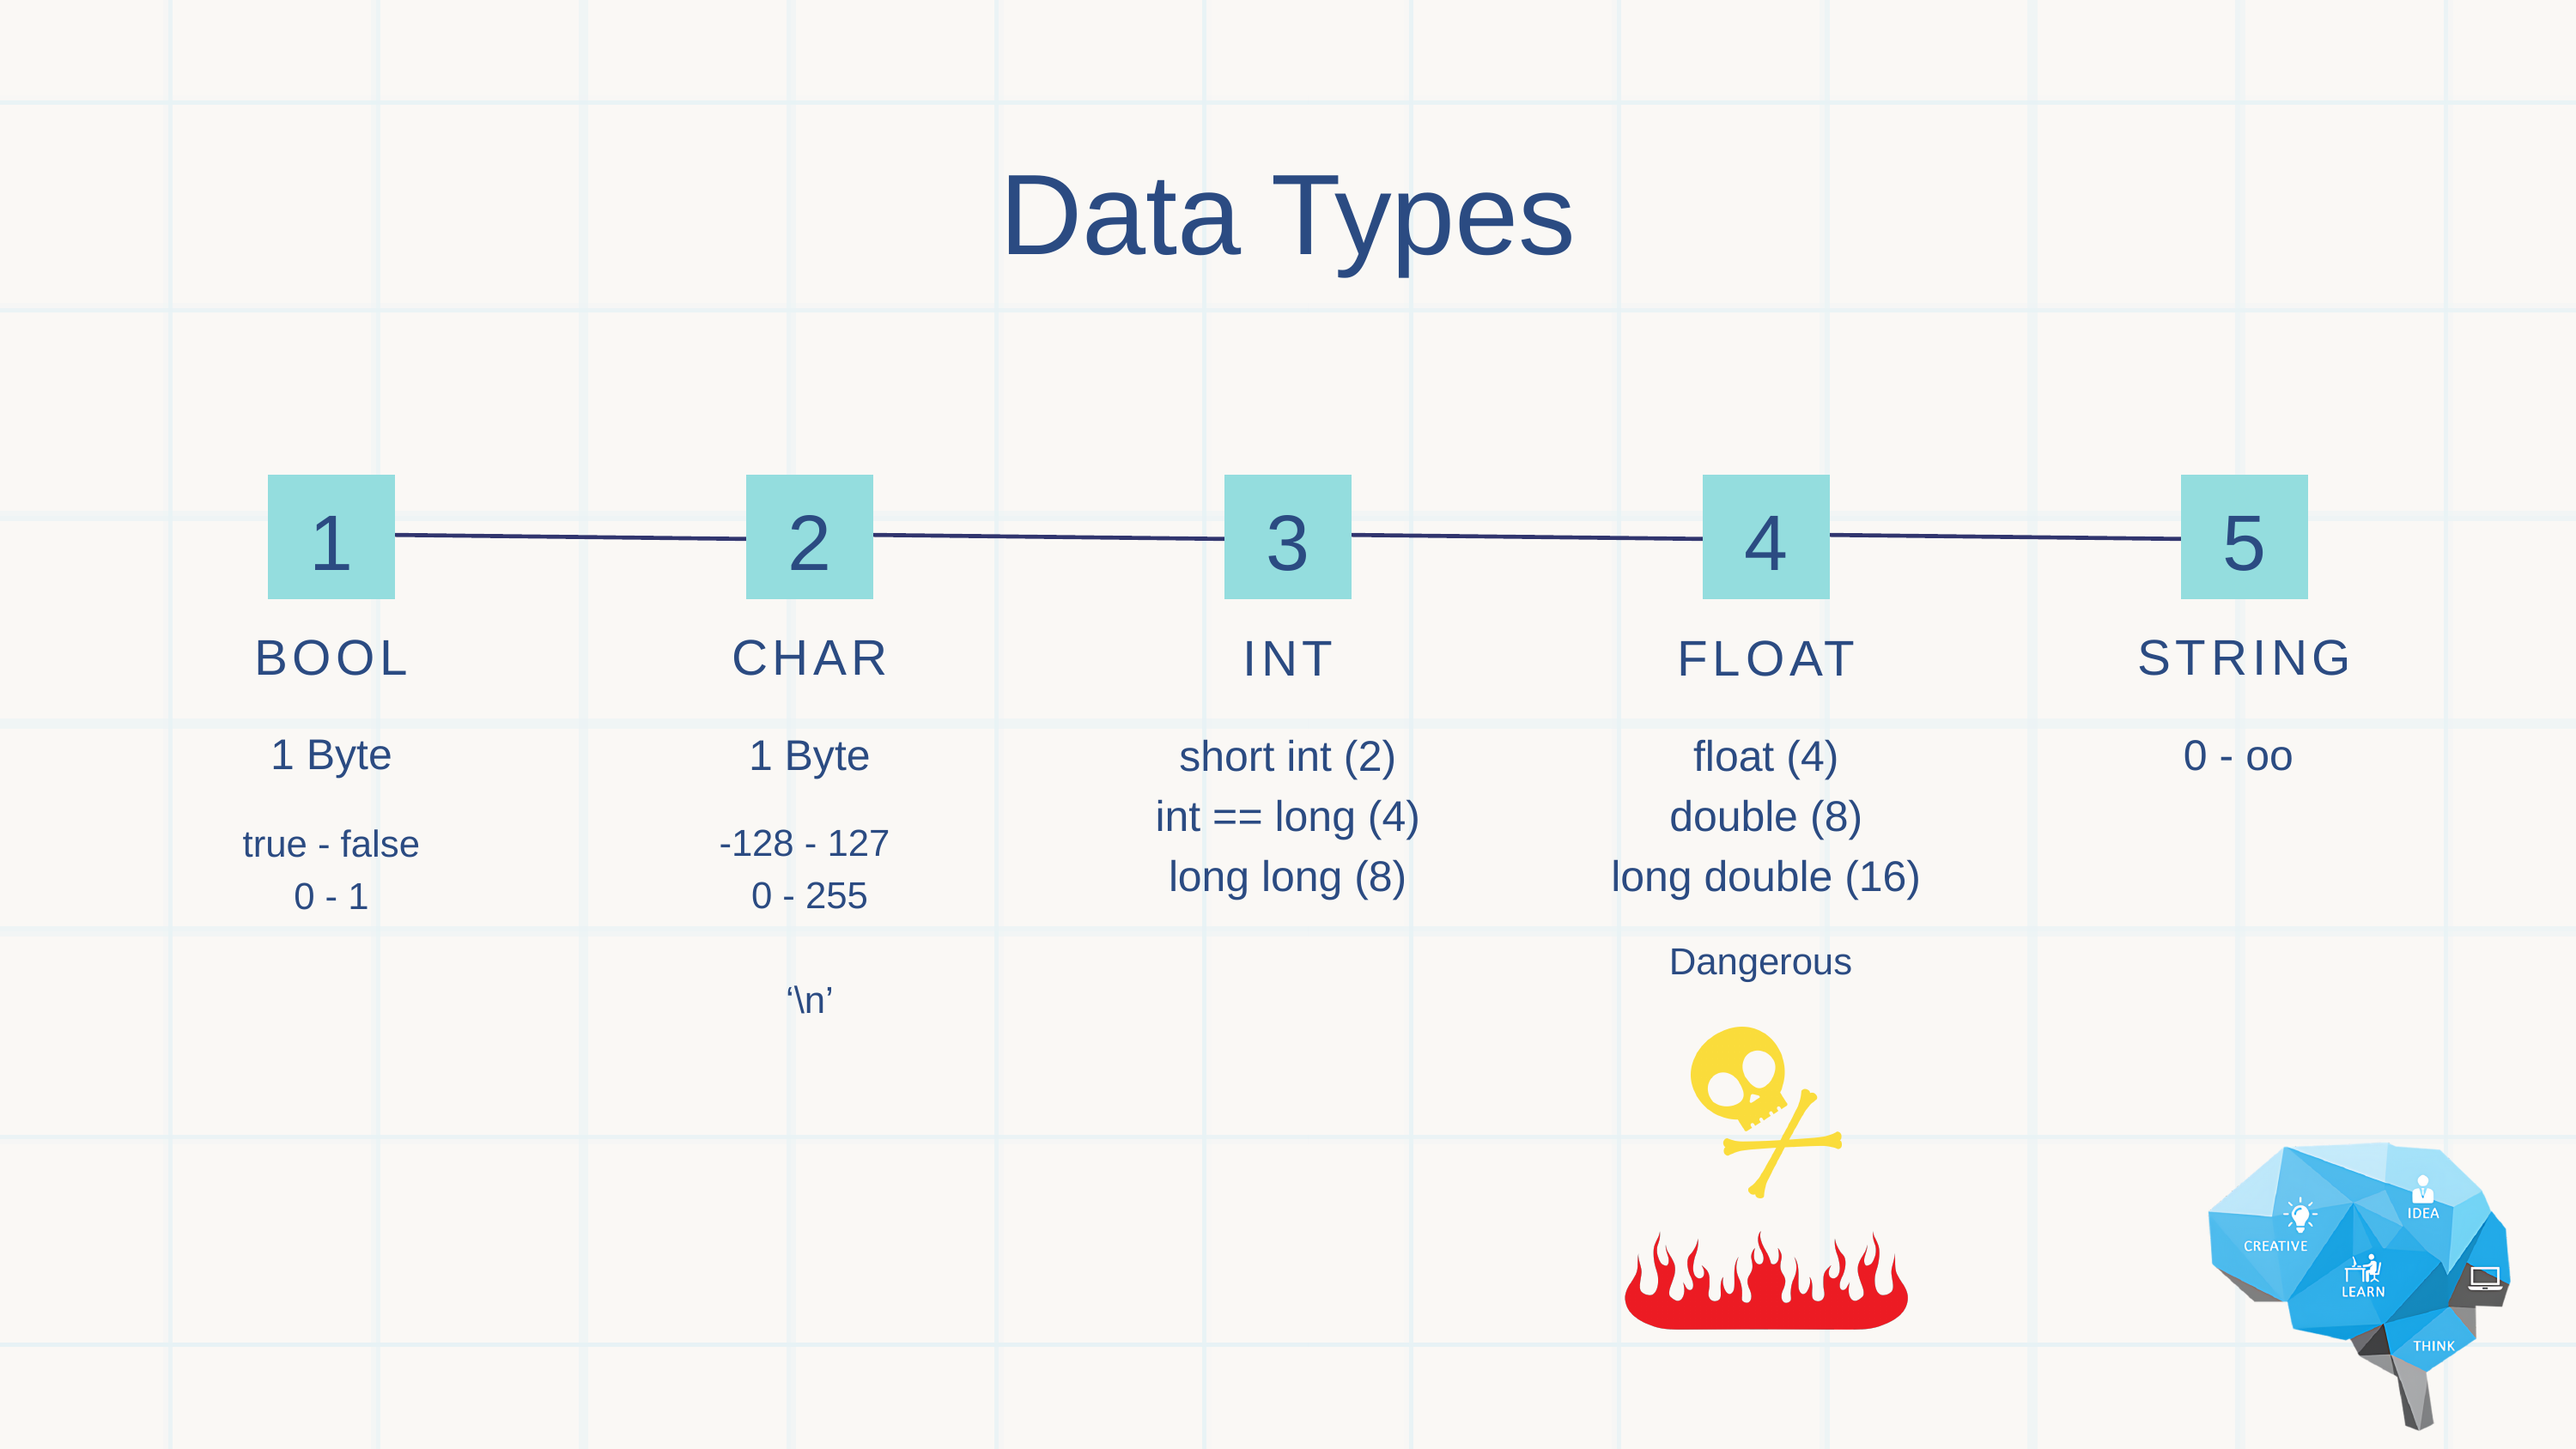

Data Types

1

2

3

4

5

BOOL
1 Byte
true - false
0 - 1
CHAR
1 Byte
-128 - 127
0 - 255

‘\n’
STRING
0 - oo
INT
short int (2)
int == long (4)
long long (8)

FLOAT
float (4)
double (8)
long double (16)
Dangerous